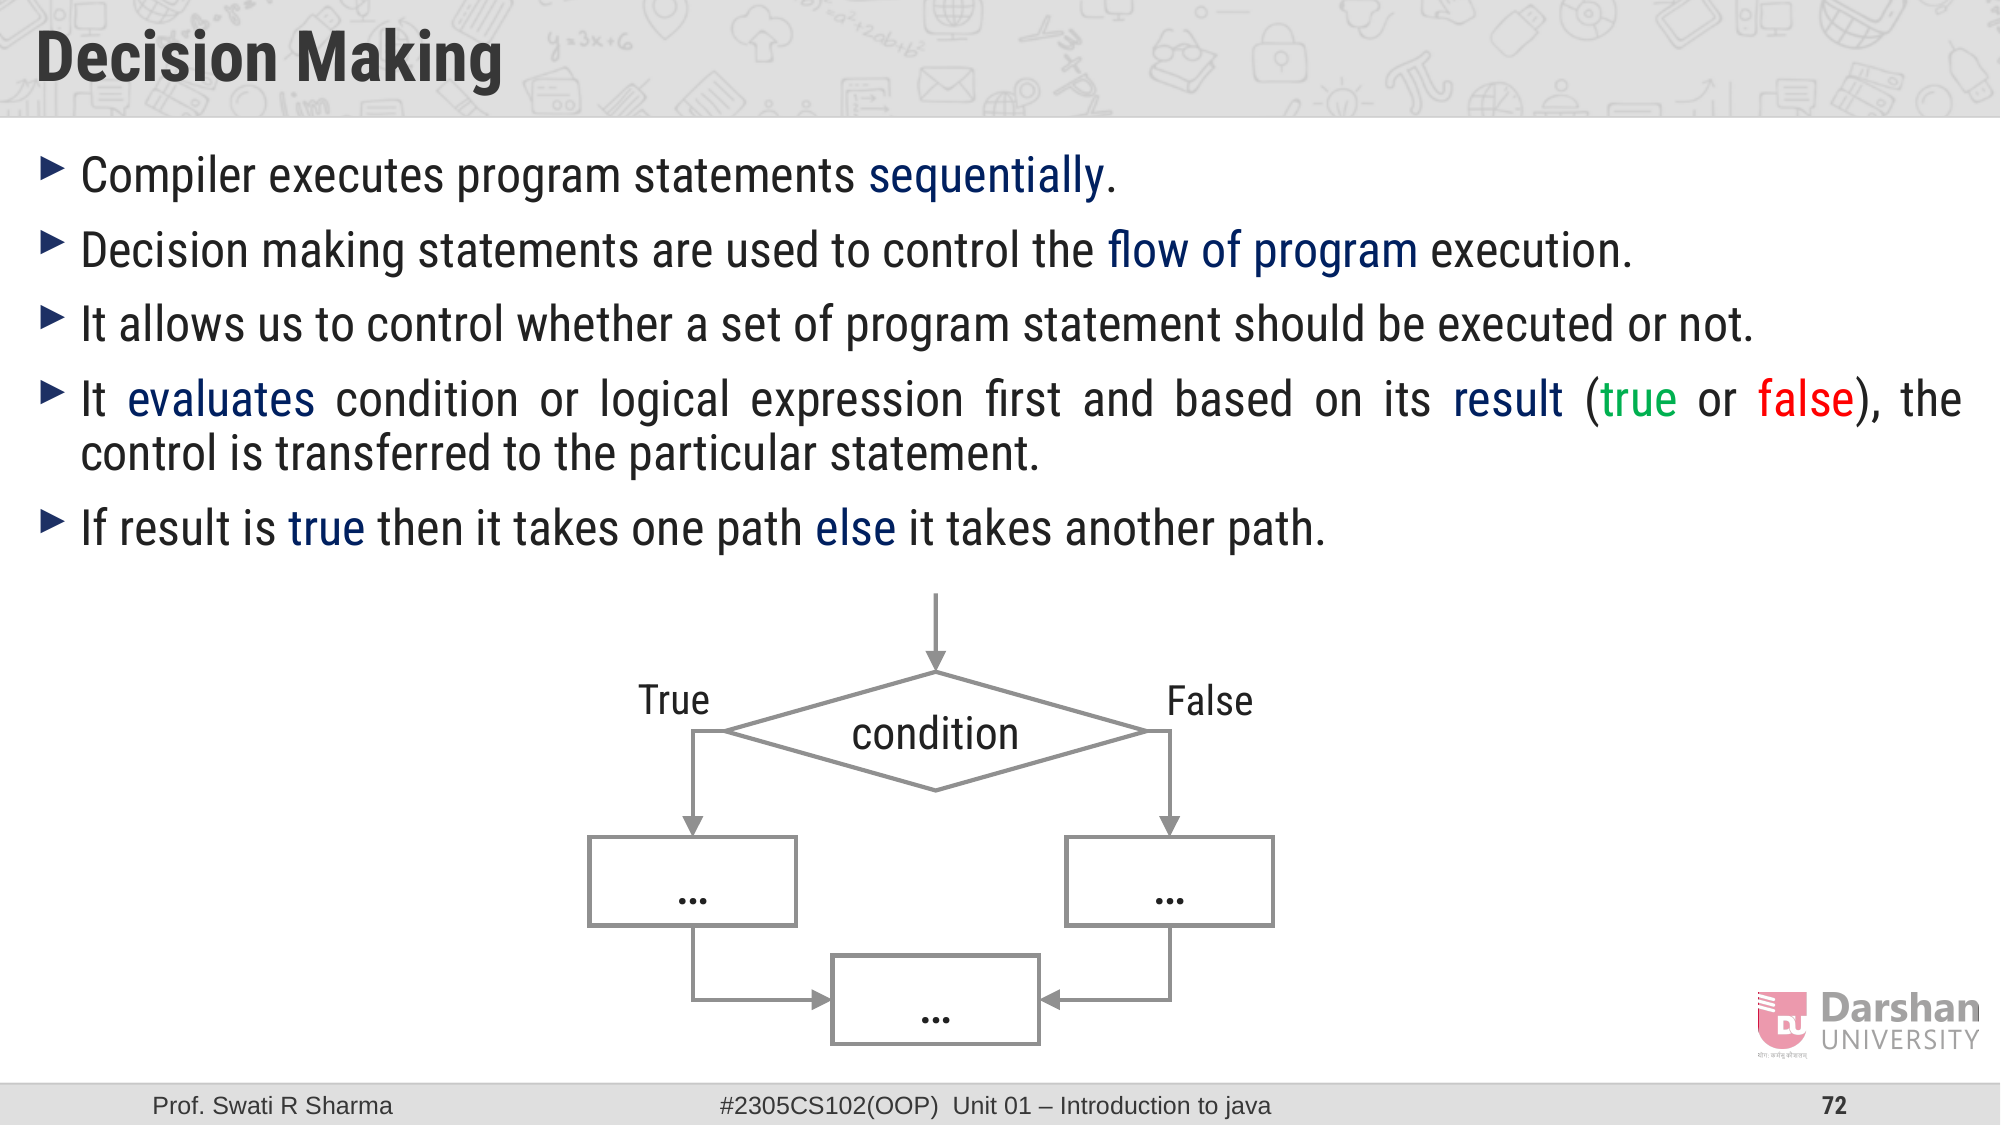

# Decision Making
Compiler executes program statements sequentially.
Decision making statements are used to control the flow of program execution.
It allows us to control whether a set of program statement should be executed or not.
It evaluates condition or logical expression first and based on its result (true or false), the control is transferred to the particular statement.
If result is true then it takes one path else it takes another path.
True
False
condition
…
…
…